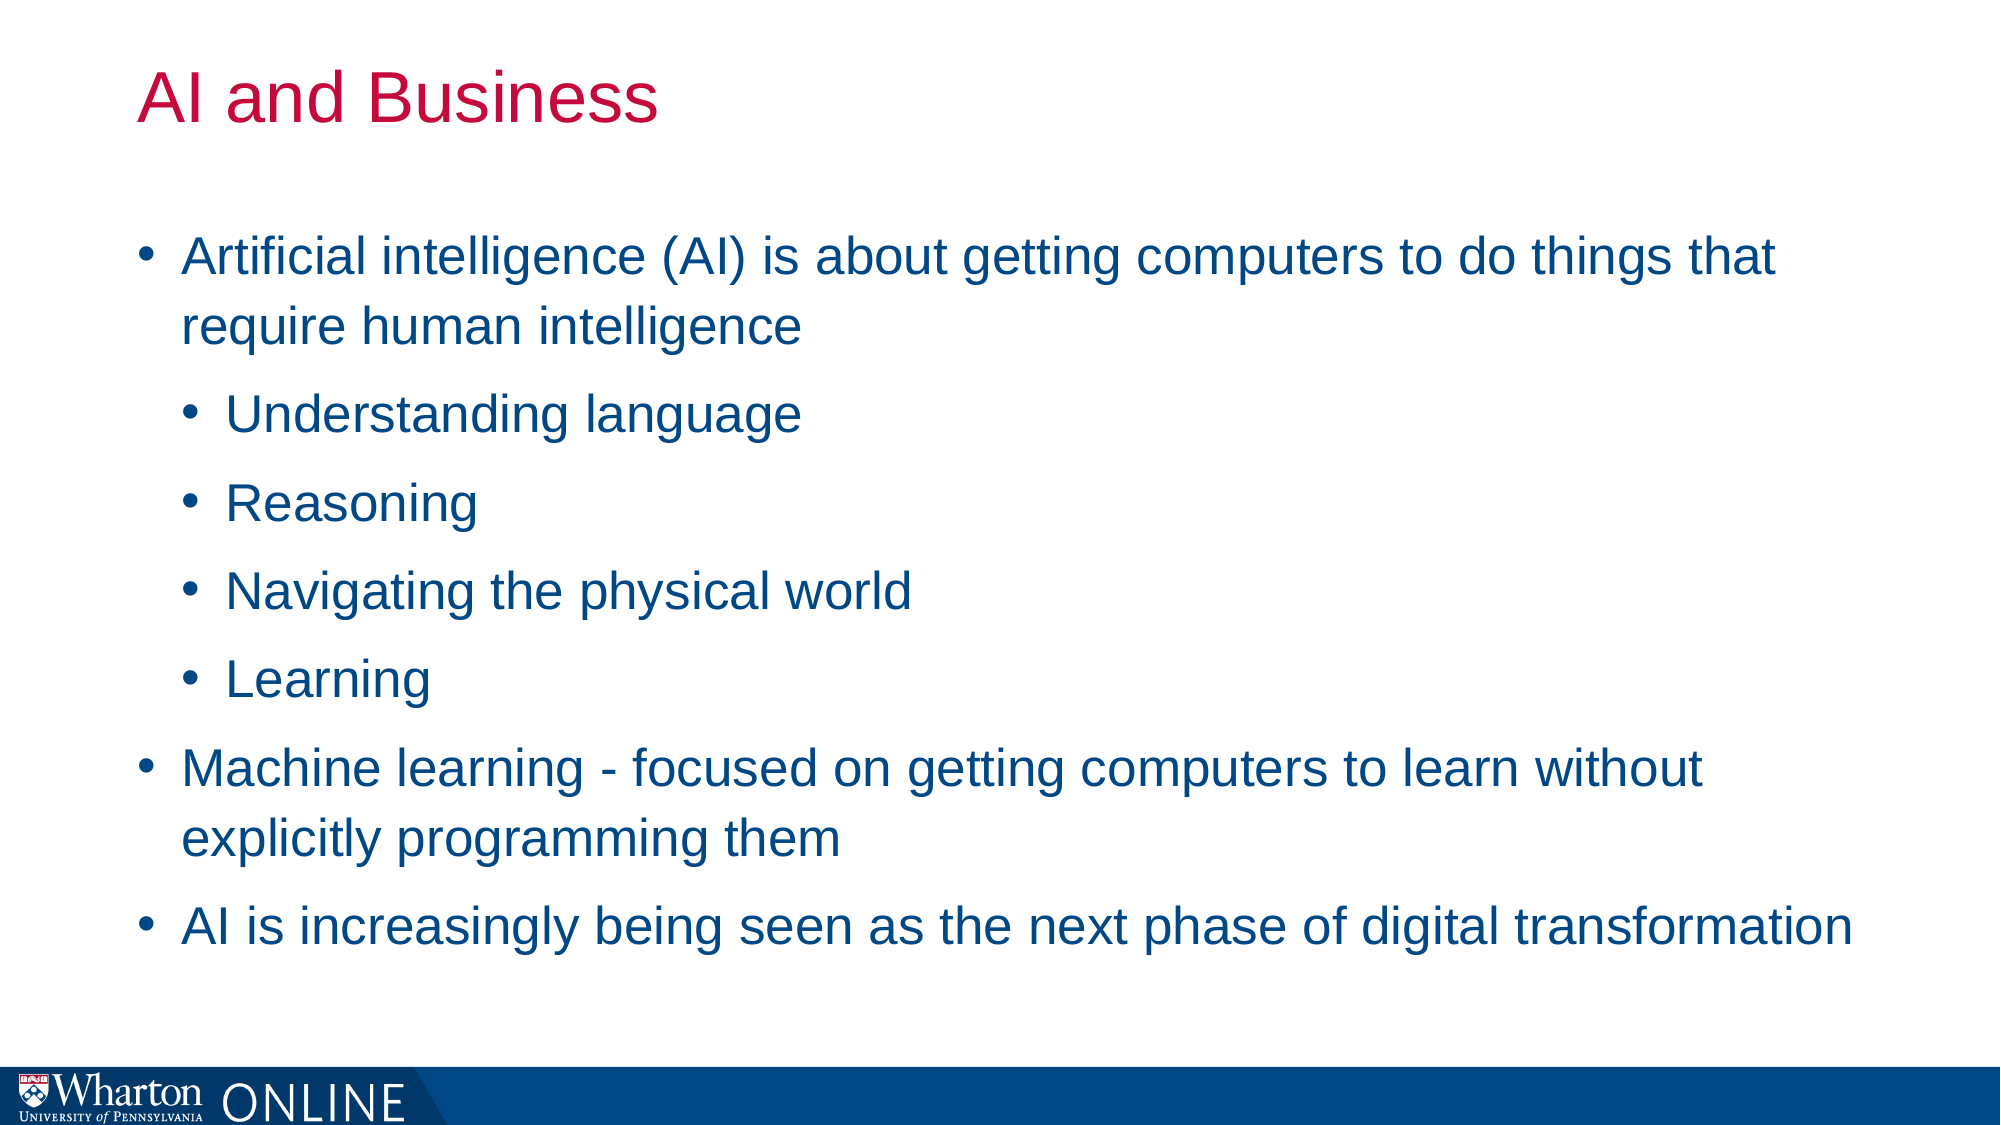

# AI and Business
Artificial intelligence (AI) is about getting computers to do things that require human intelligence
Understanding language
Reasoning
Navigating the physical world
Learning
Machine learning - focused on getting computers to learn without explicitly programming them
AI is increasingly being seen as the next phase of digital transformation